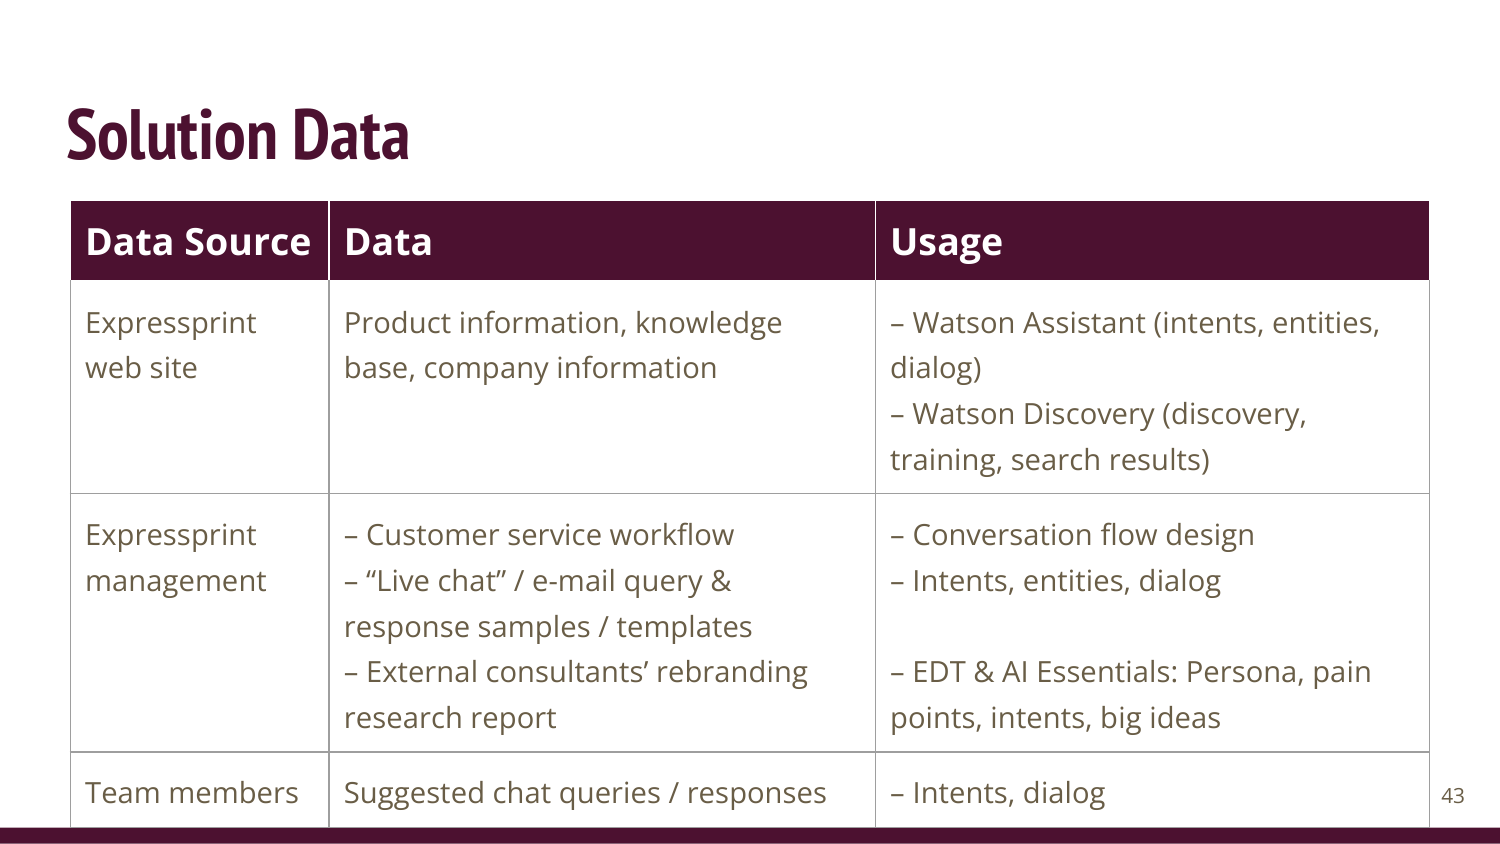

# Solution Data
| Data Source | Data | Usage |
| --- | --- | --- |
| Expressprint web site | Product information, knowledge base, company information | – Watson Assistant (intents, entities, dialog) – Watson Discovery (discovery, training, search results) |
| Expressprint management | – Customer service workflow – “Live chat” / e-mail query & response samples / templates – External consultants’ rebranding research report | – Conversation flow design – Intents, entities, dialog – EDT & AI Essentials: Persona, pain points, intents, big ideas |
| Team members | Suggested chat queries / responses | – Intents, dialog |
43